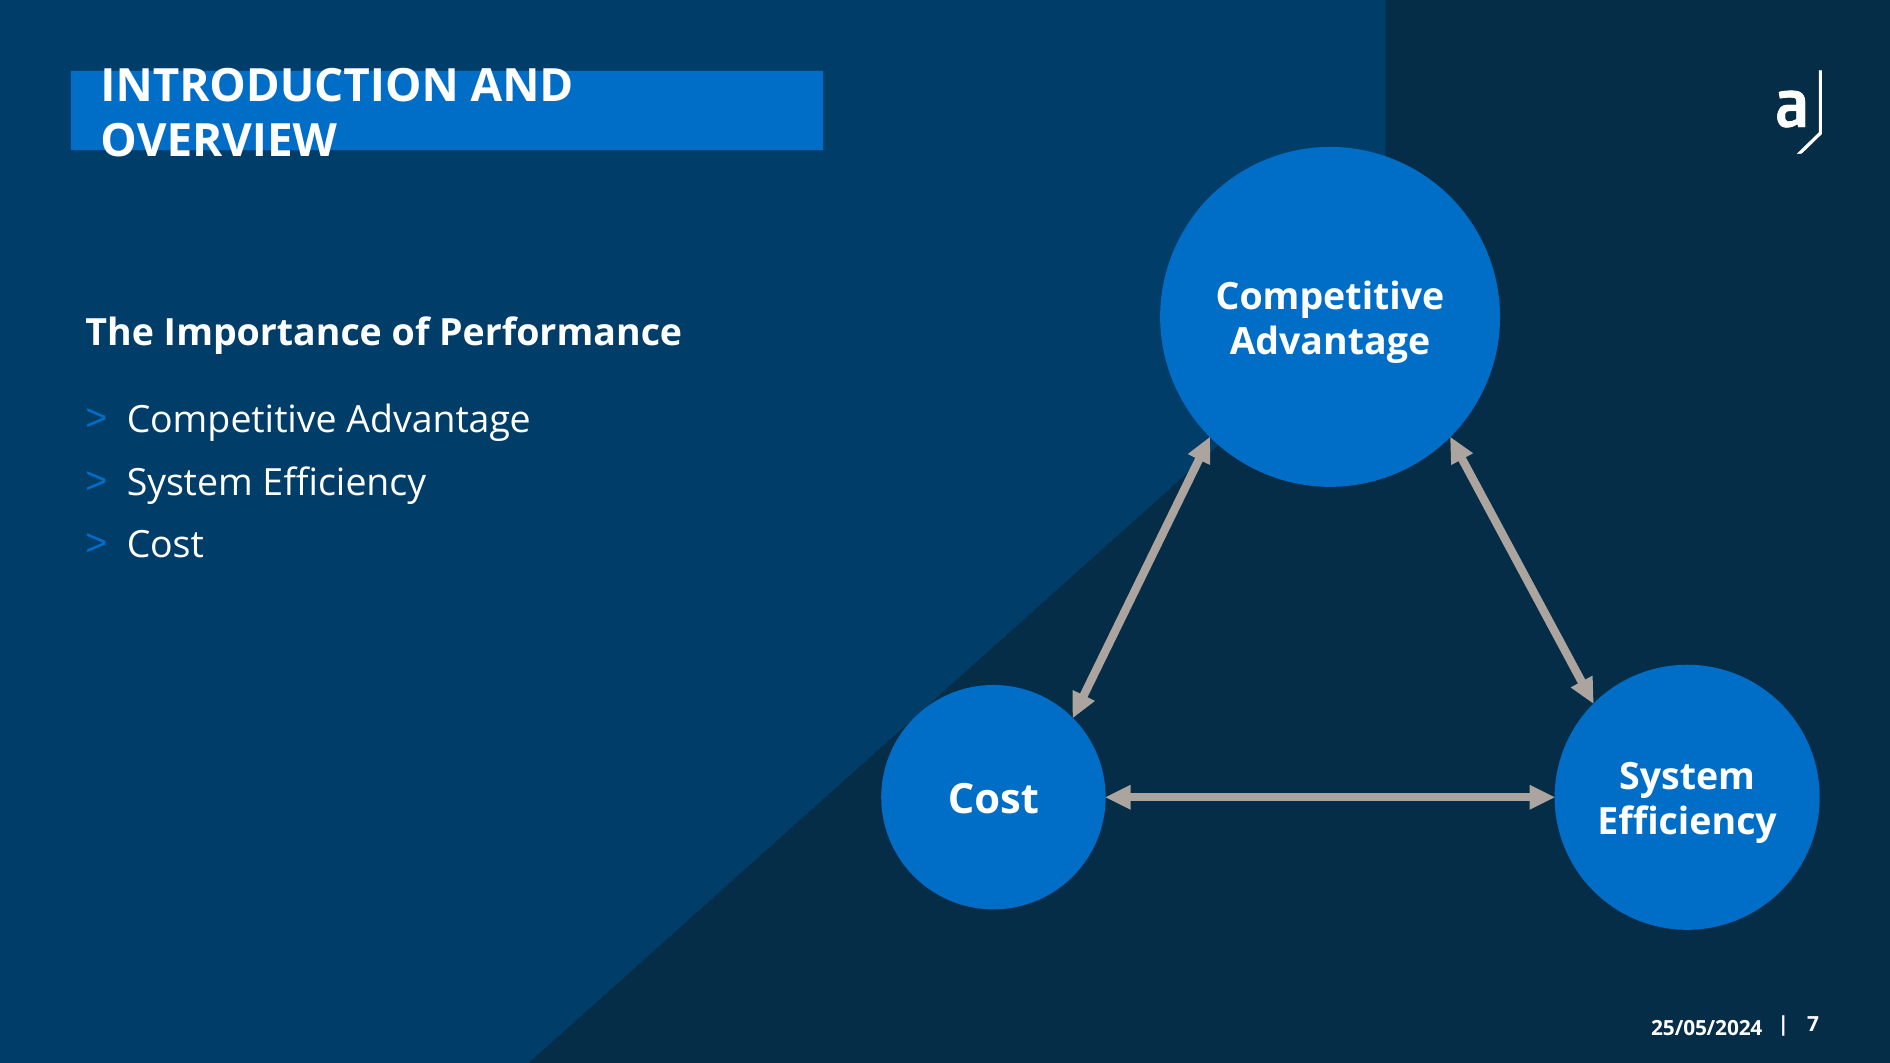

# Introduction and Overview
Competitive Advantage
The Importance of Performance

Competitive Advantage
System Efficiency
Cost
System Efficiency
Cost
25/05/2024
|	7